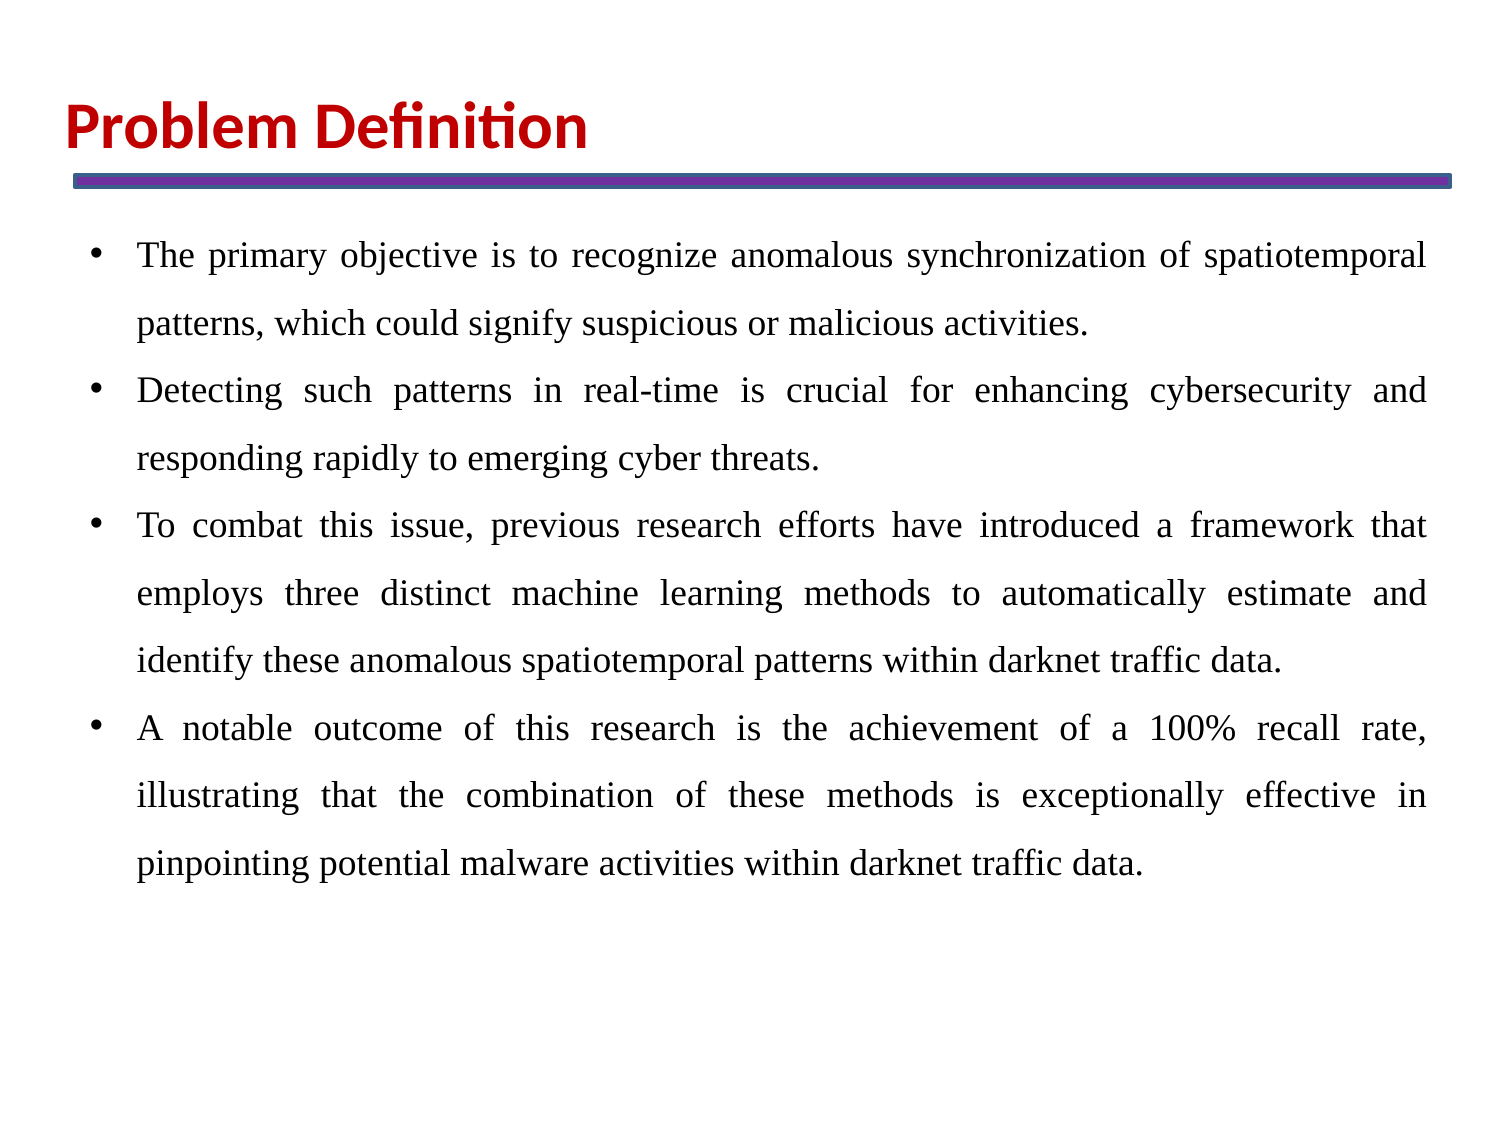

Problem Definition

The primary objective is to recognize anomalous synchronization of spatiotemporal patterns, which could signify suspicious or malicious activities.
Detecting such patterns in real-time is crucial for enhancing cybersecurity and responding rapidly to emerging cyber threats.
To combat this issue, previous research efforts have introduced a framework that employs three distinct machine learning methods to automatically estimate and identify these anomalous spatiotemporal patterns within darknet traffic data.
A notable outcome of this research is the achievement of a 100% recall rate, illustrating that the combination of these methods is exceptionally effective in pinpointing potential malware activities within darknet traffic data.